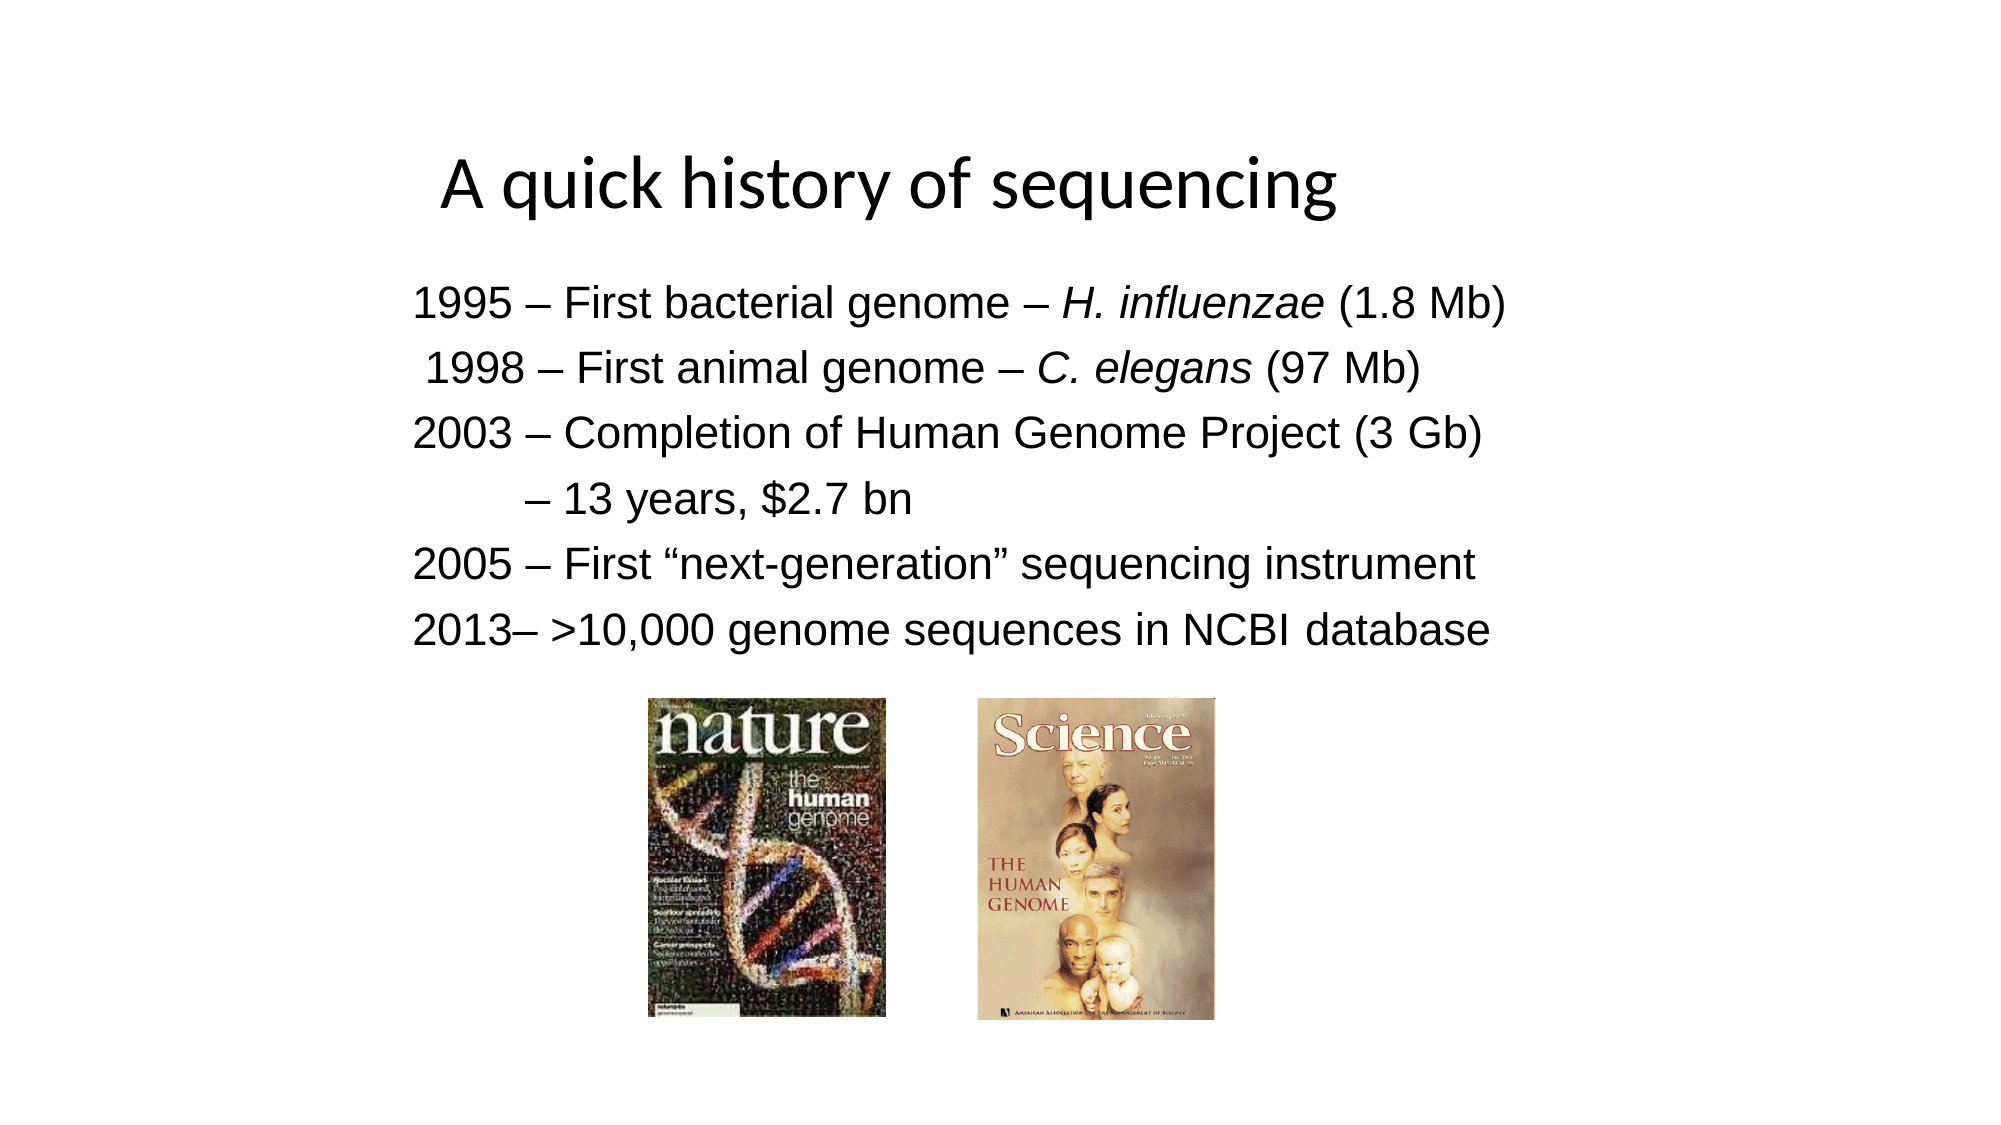

# A quick history of sequencing
1995 – First bacterial genome – H. influenzae (1.8 Mb)  1998 – First animal genome – C. elegans (97 Mb)  2003 – Completion of Human Genome Project (3 Gb)
– 13 years, $2.7 bn
2005 – First “next-generation” sequencing instrument  2013– >10,000 genome sequences in NCBI database